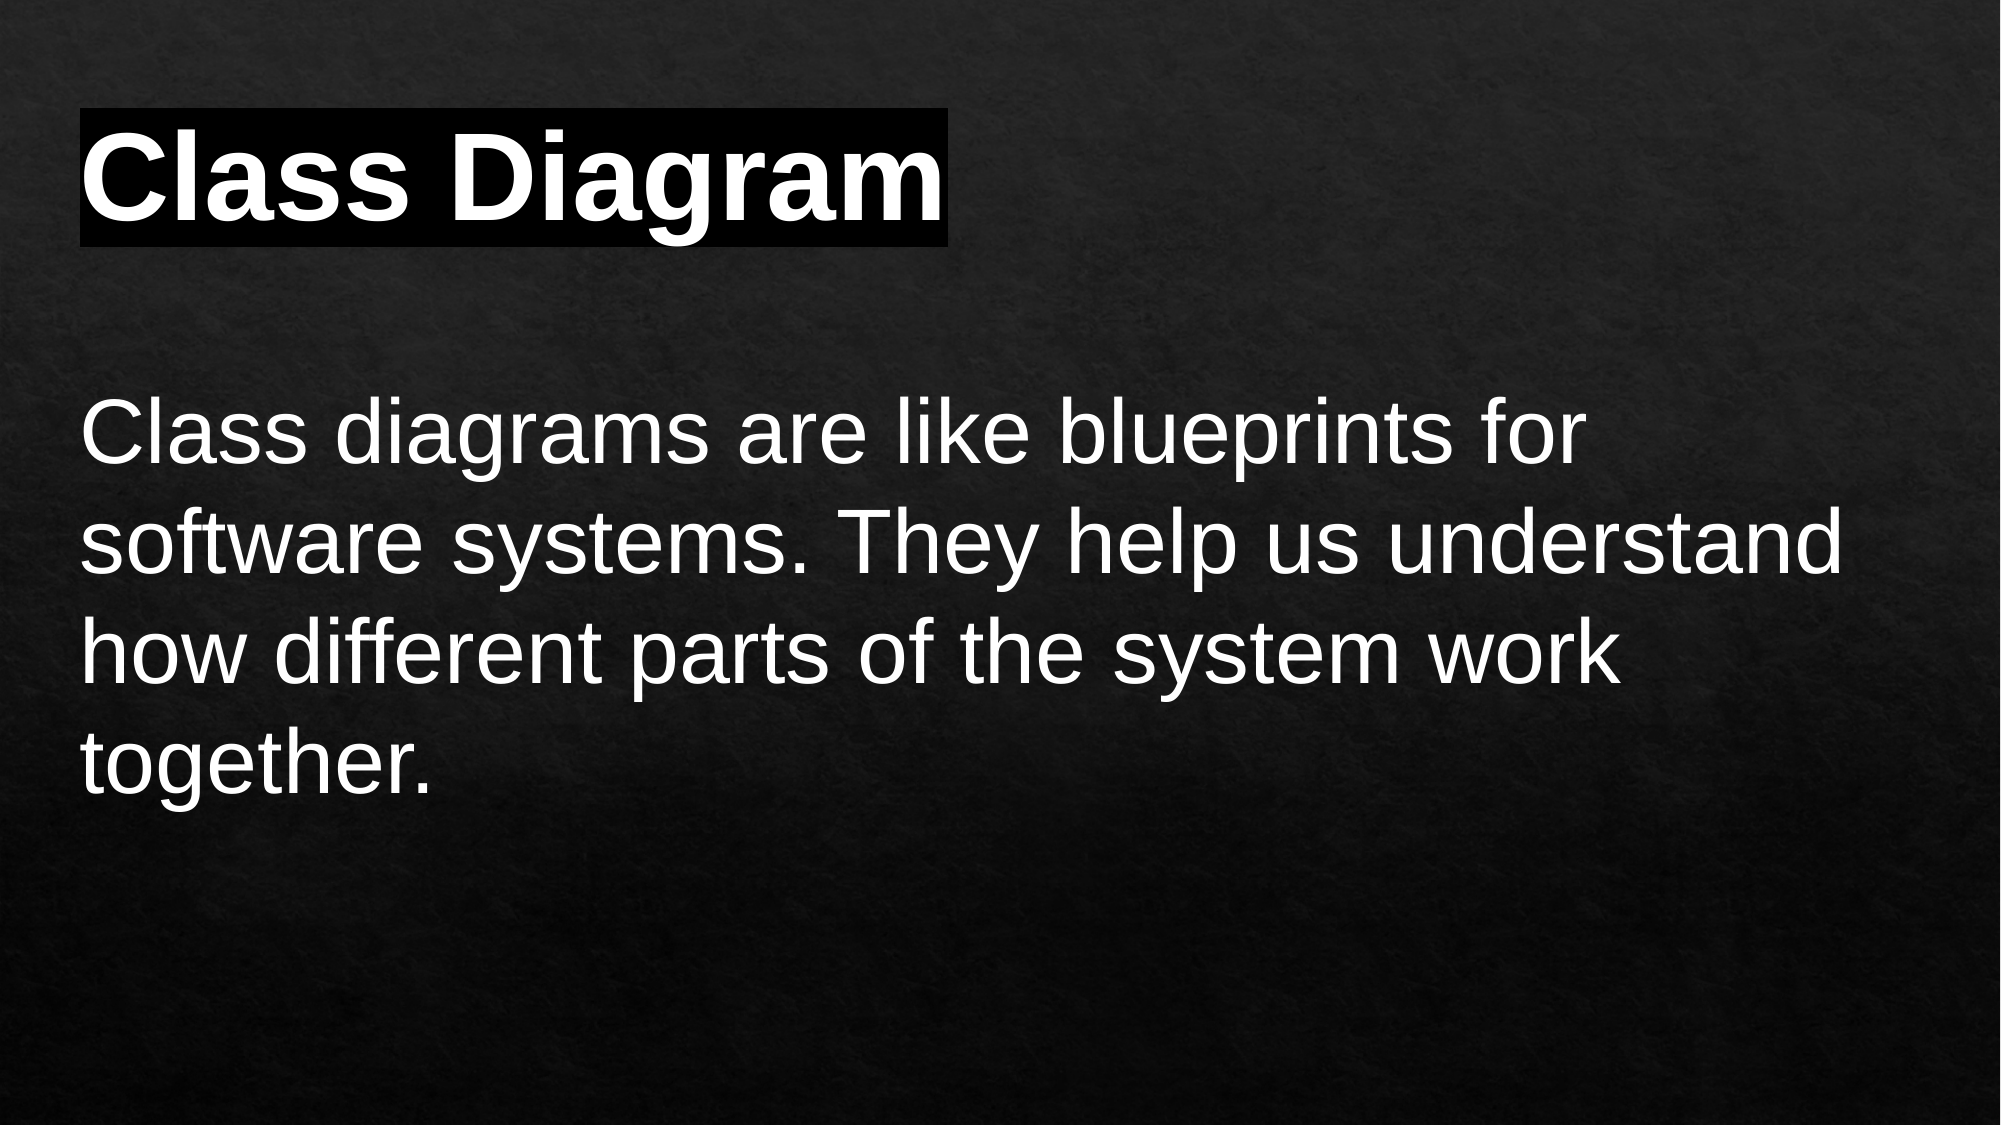

Class Diagram

Class diagrams are like blueprints for software systems. They help us understand how different parts of the system work together.